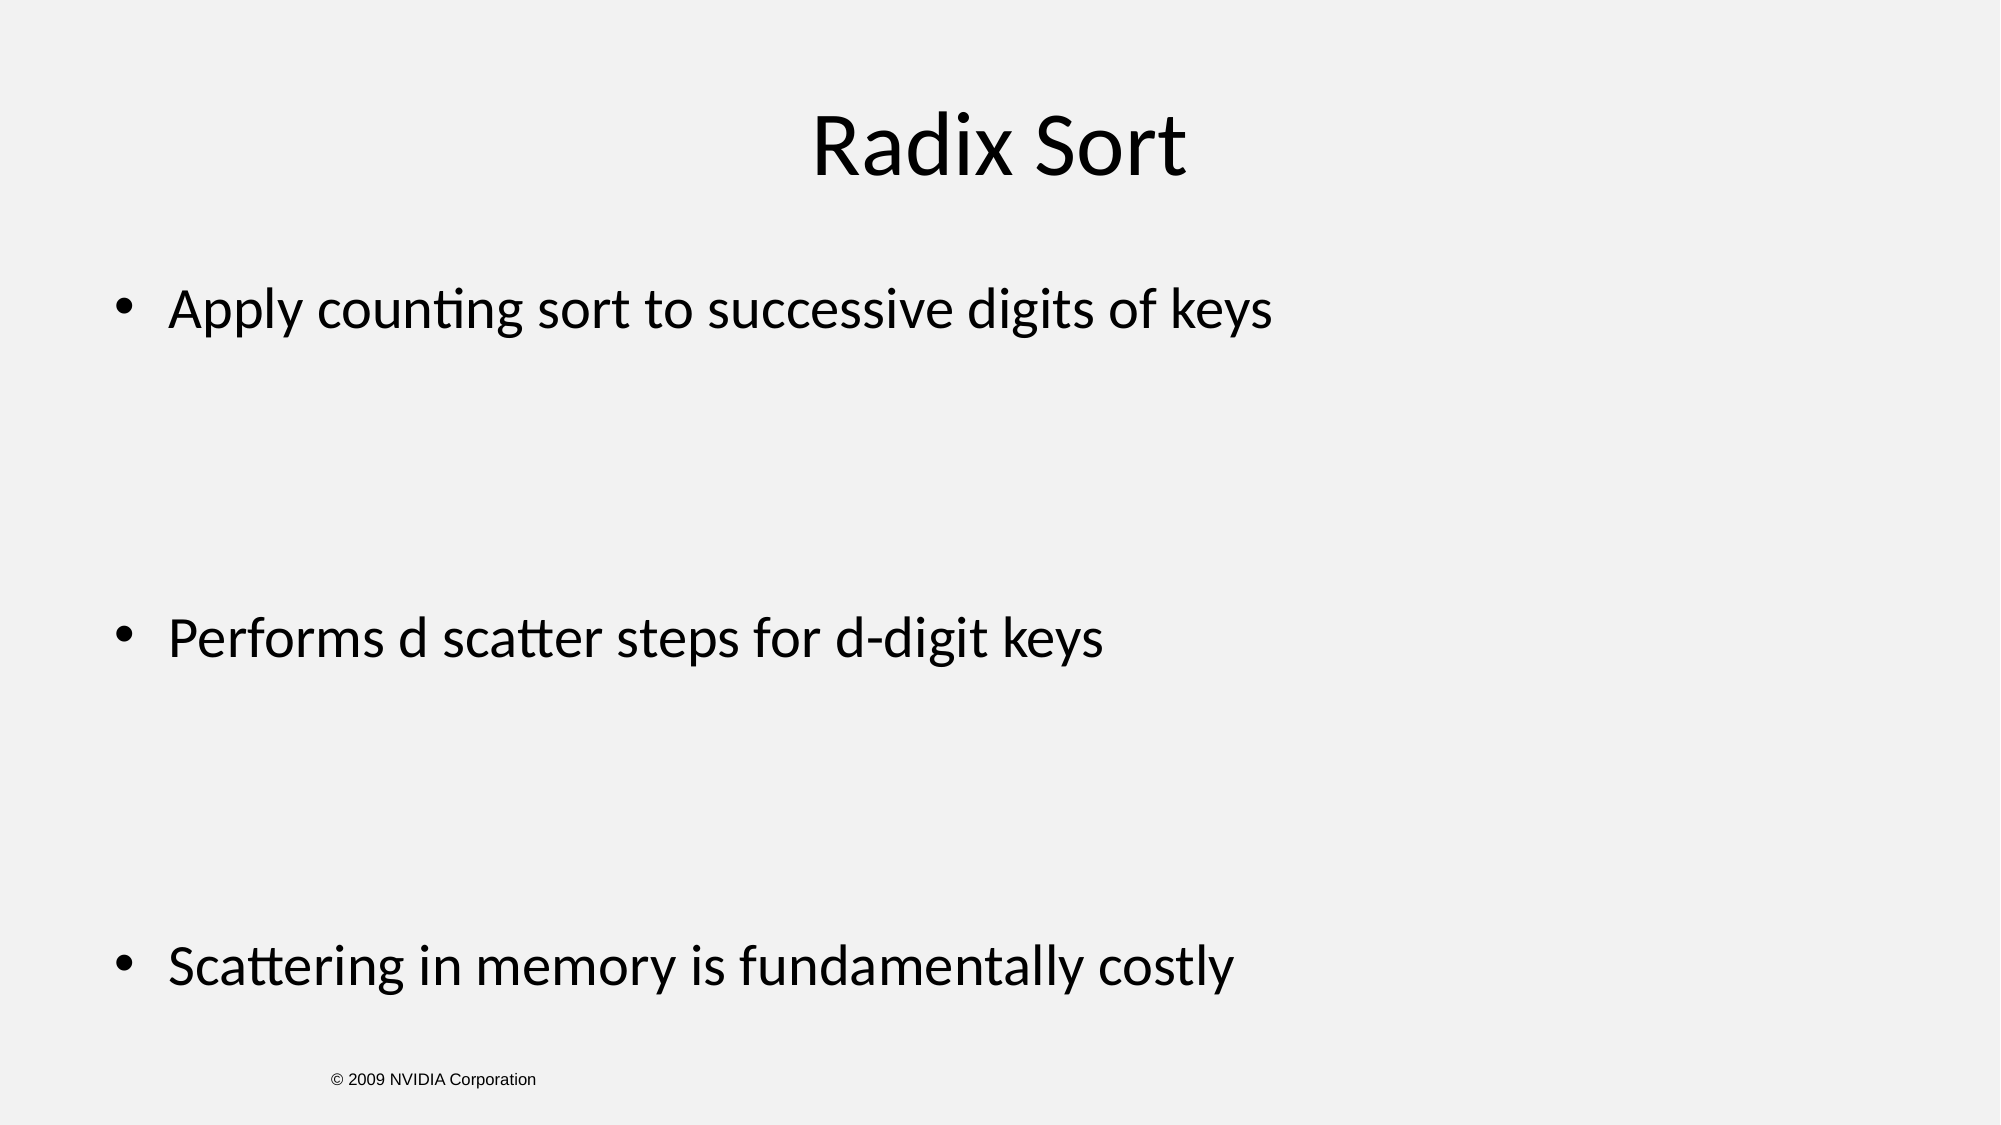

# Radix Sort
Apply counting sort to successive digits of keys

Performs d scatter steps for d-digit keys

Scattering in memory is fundamentally costly
© 2009 NVIDIA Corporation